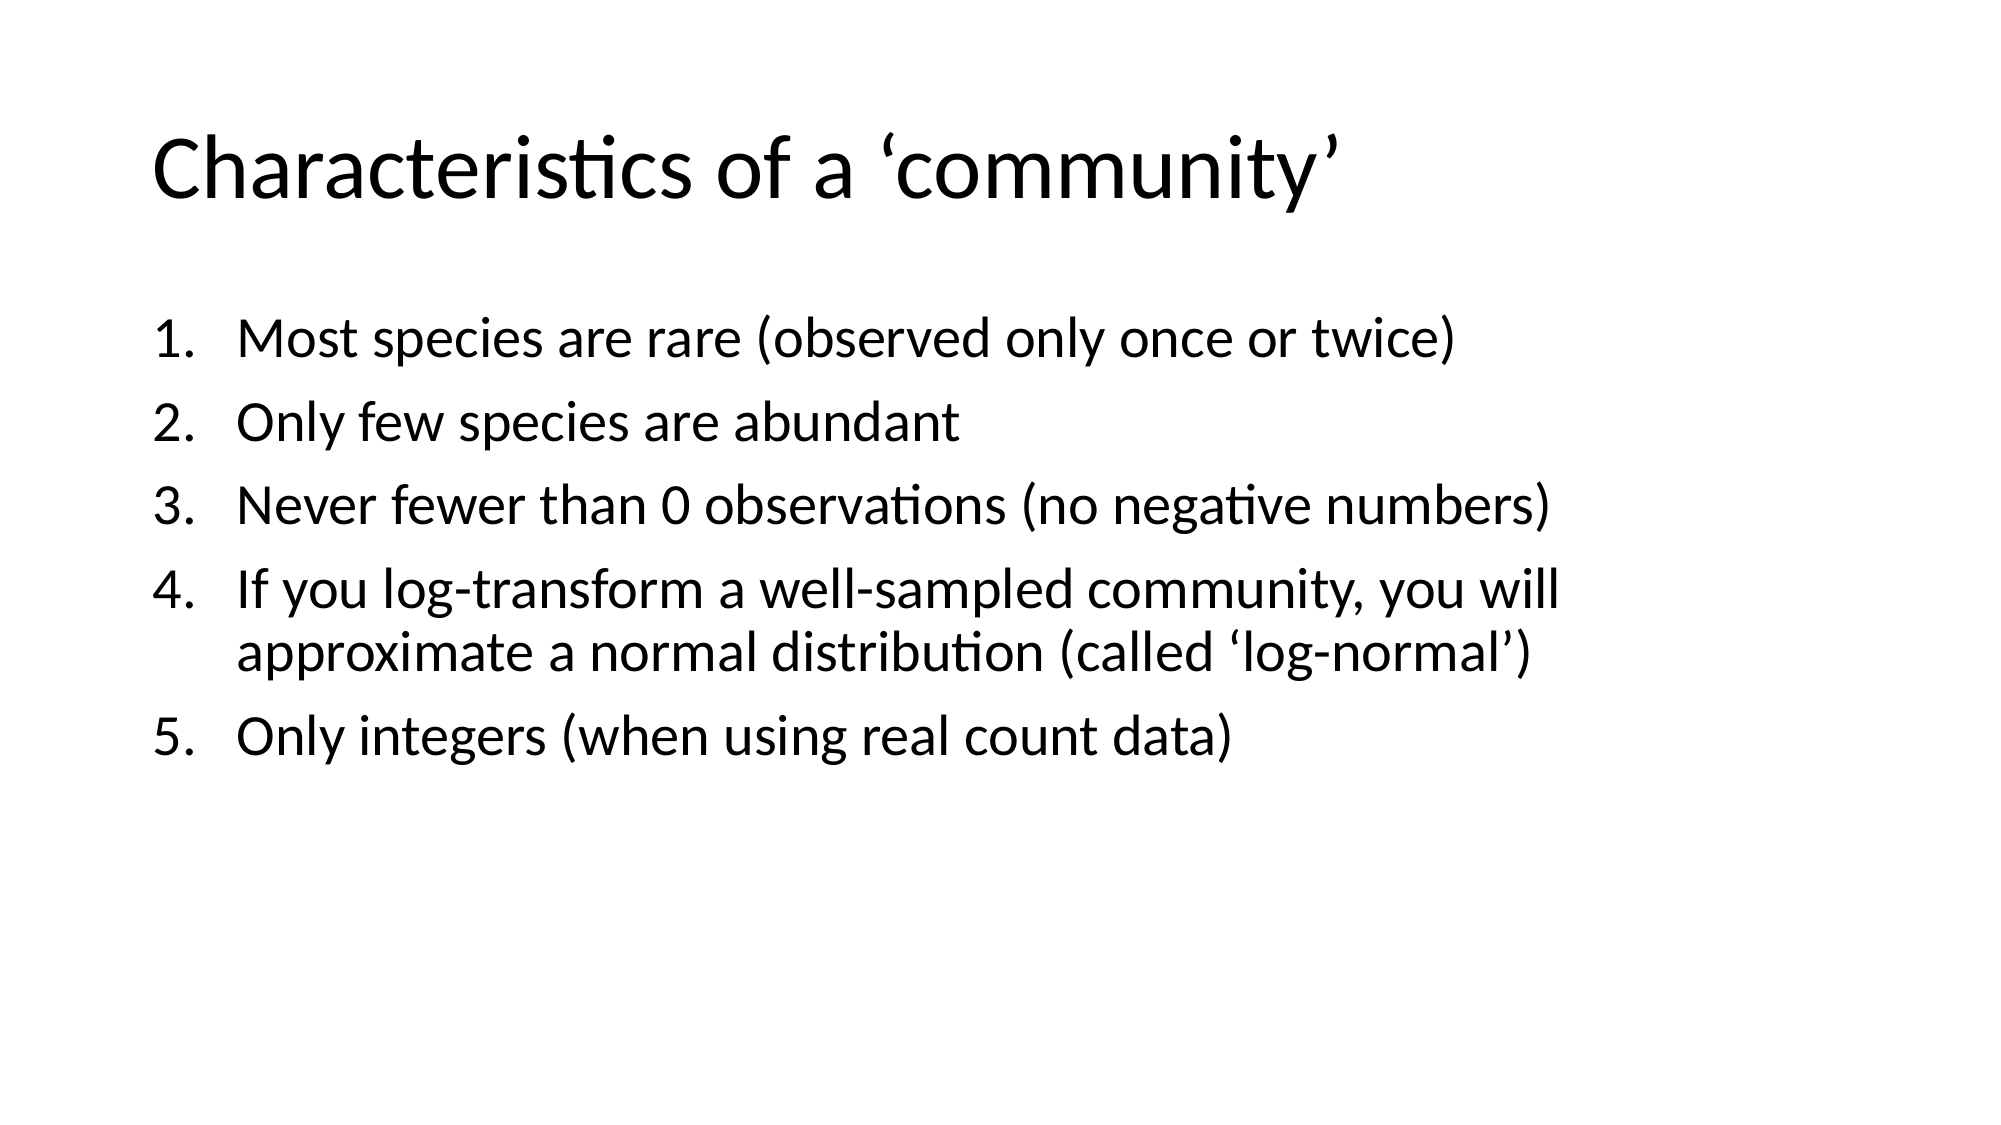

# Characteristics of a ‘community’
Most species are rare (observed only once or twice)
Only few species are abundant
Never fewer than 0 observations (no negative numbers)
If you log-transform a well-sampled community, you will approximate a normal distribution (called ‘log-normal’)
Only integers (when using real count data)